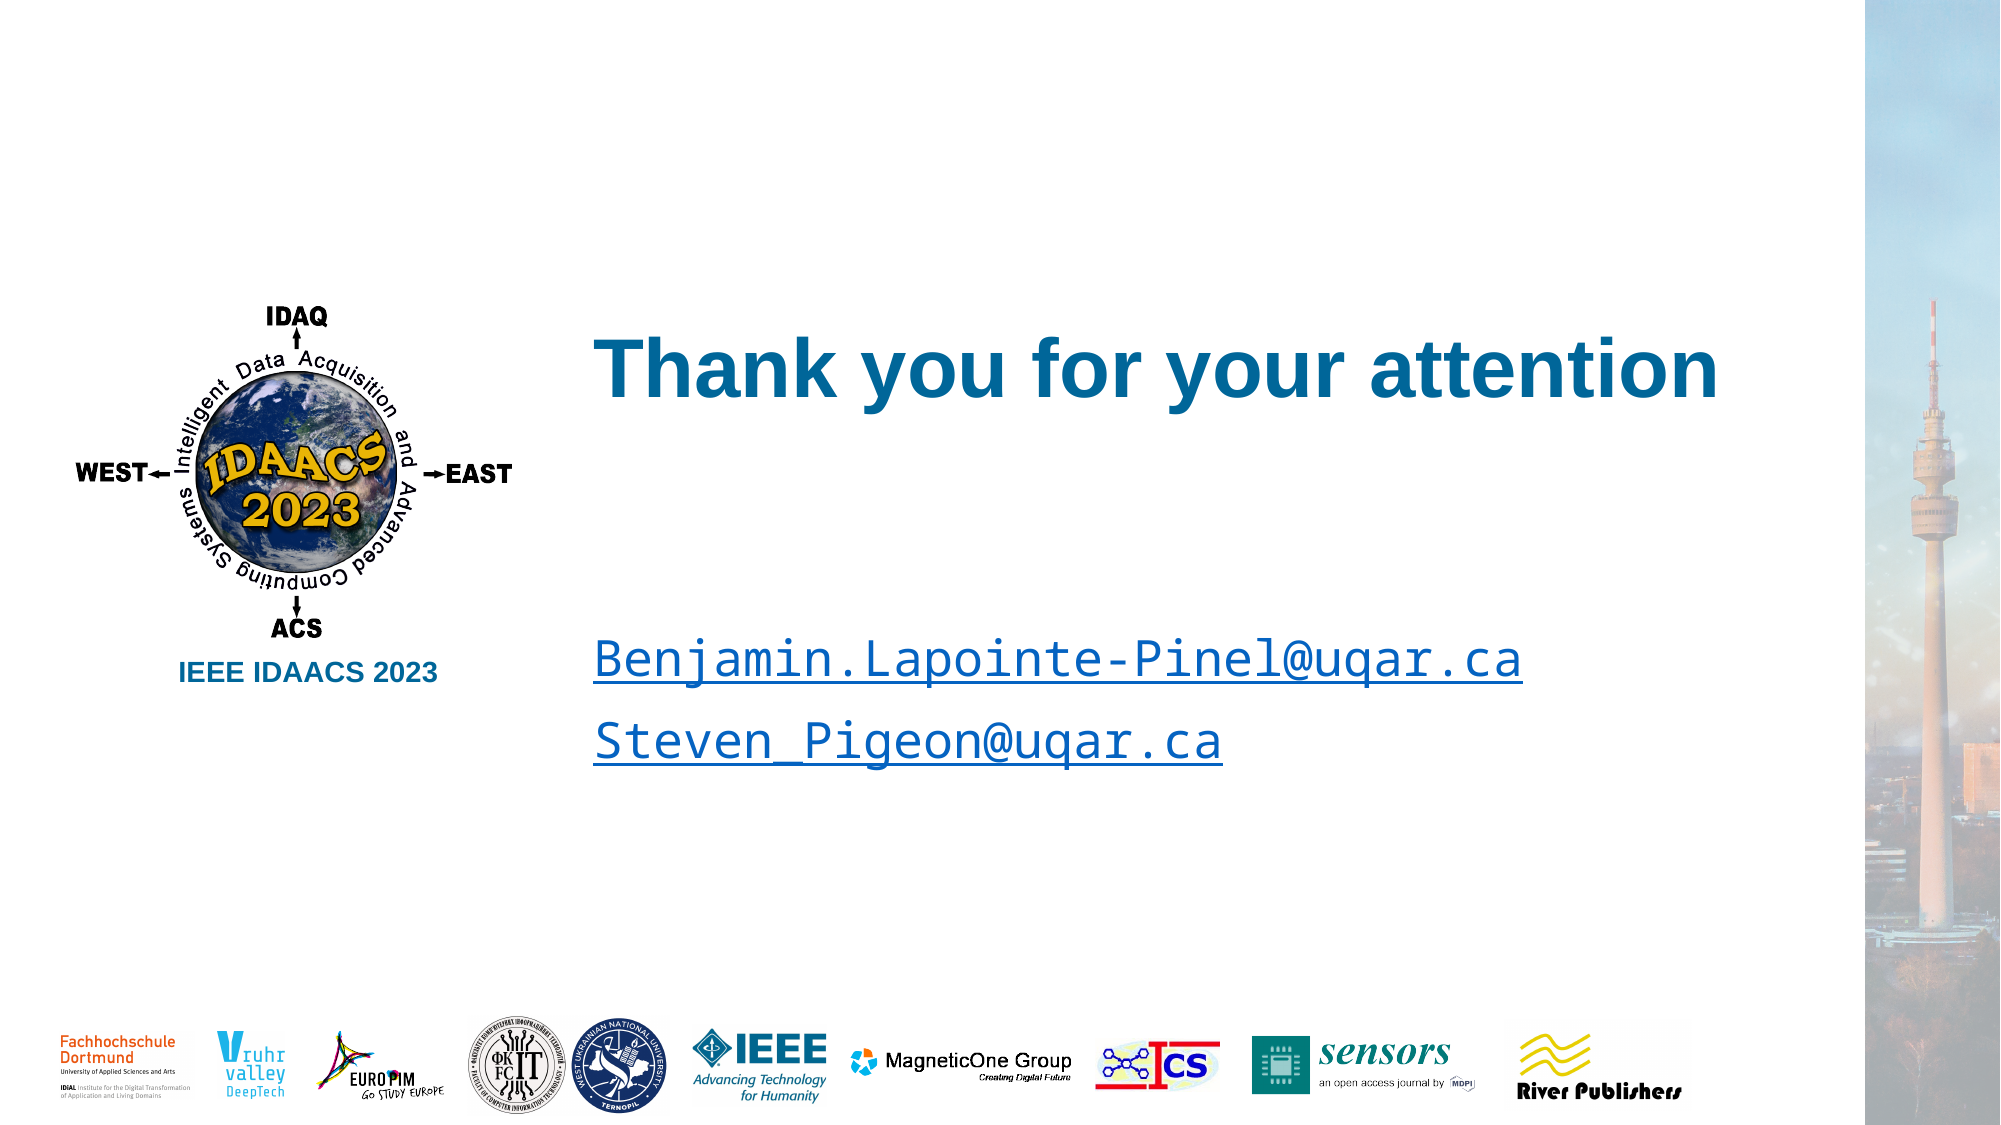

# Thank you for your attention
Benjamin.Lapointe-Pinel@uqar.ca
Steven_Pigeon@uqar.ca